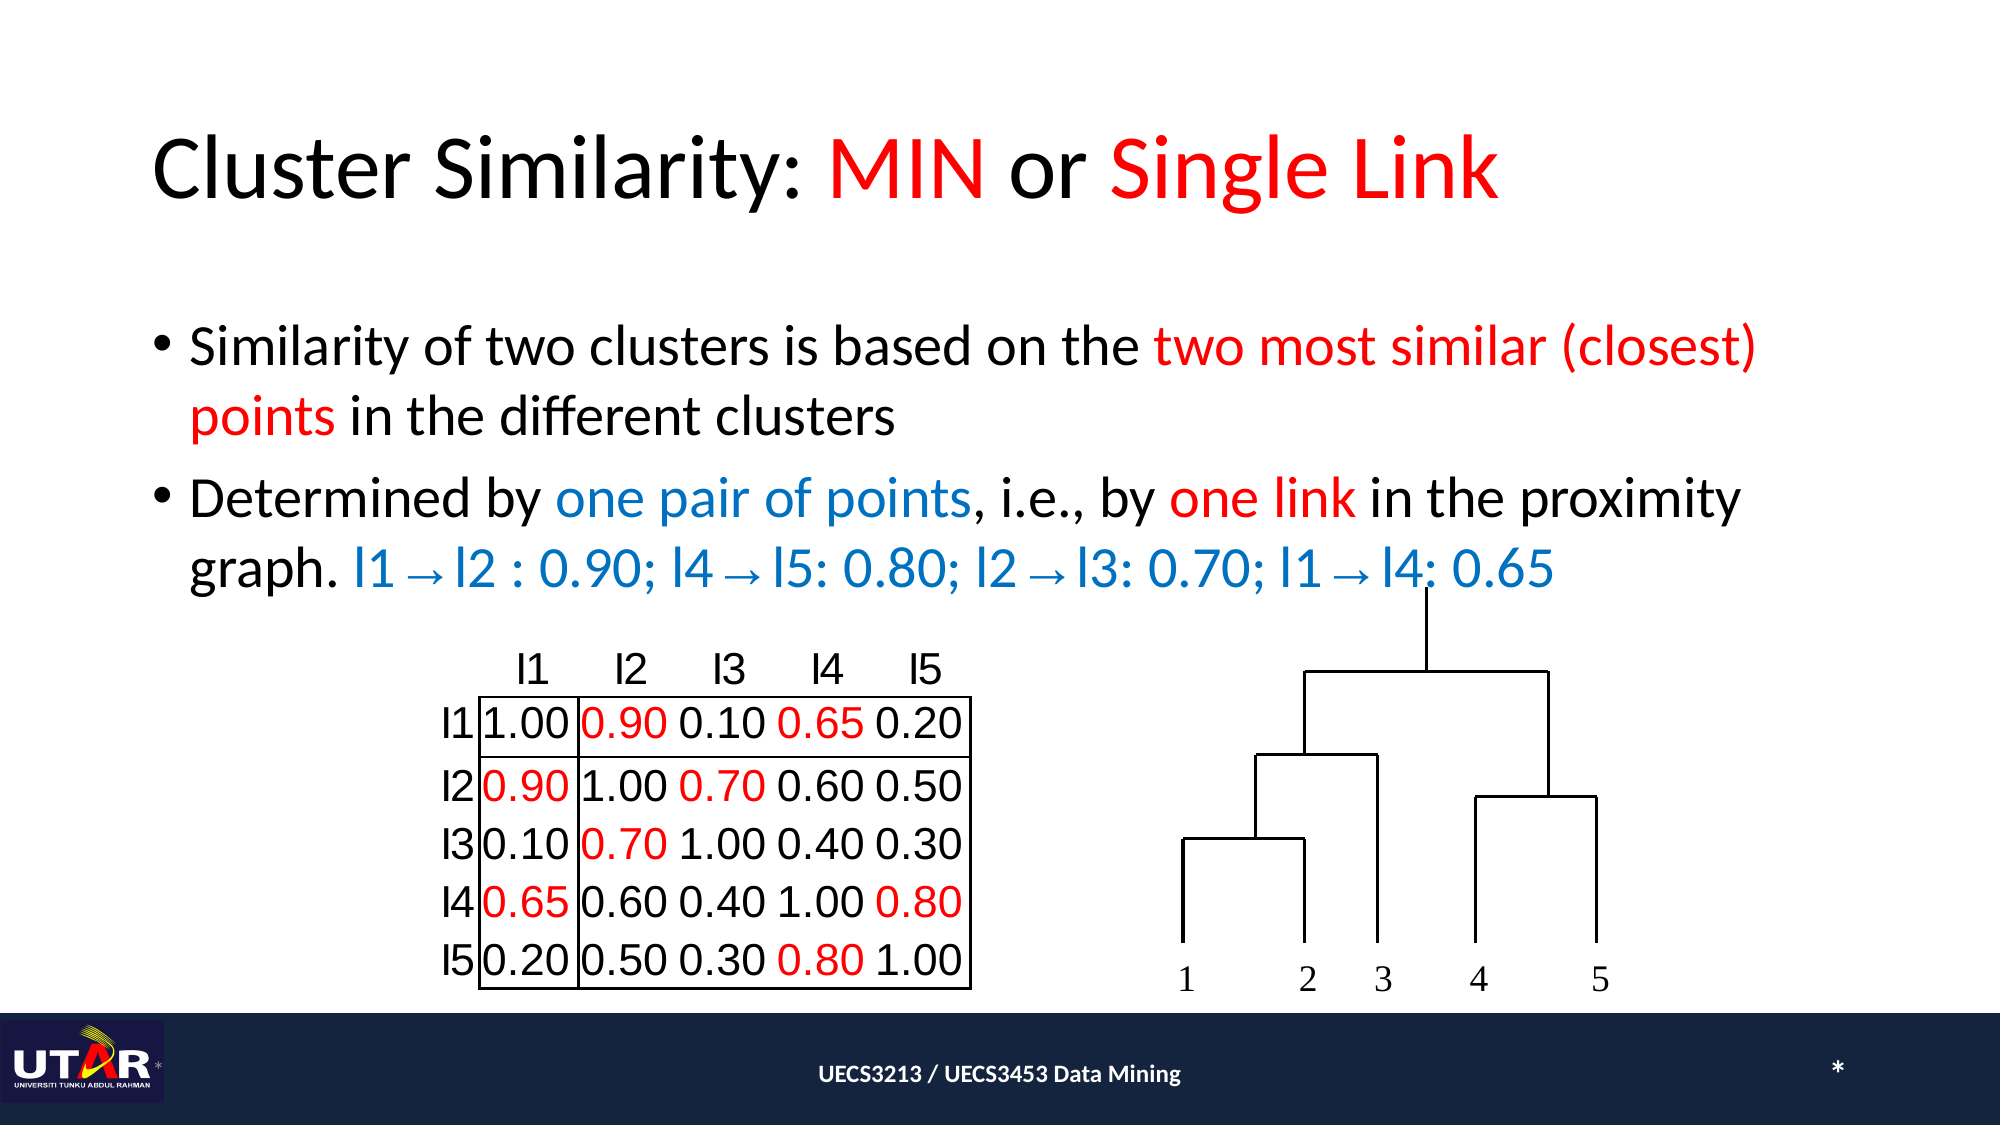

# Cluster Similarity: MIN or Single Link
Similarity of two clusters is based on the two most similar (closest) points in the different clusters
Determined by one pair of points, i.e., by one link in the proximity graph. l1→l2 : 0.90; l4→l5: 0.80; l2→l3: 0.70; l1→l4: 0.65

|  | I1 | I2 | I3 | I4 | I5 |
| --- | --- | --- | --- | --- | --- |
| I1 | 1.00 | 0.90 | 0.10 | 0.65 | 0.20 |
| I2 | 0.90 | 1.00 | 0.70 | 0.60 | 0.50 |
| I3 | 0.10 | 0.70 | 1.00 | 0.40 | 0.30 |
| I4 | 0.65 | 0.60 | 0.40 | 1.00 | 0.80 |
| I5 | 0.20 | 0.50 | 0.30 | 0.80 | 1.00 |

1
2	3
4
5
*
UECS3213 / UECS3453 Data Mining
*